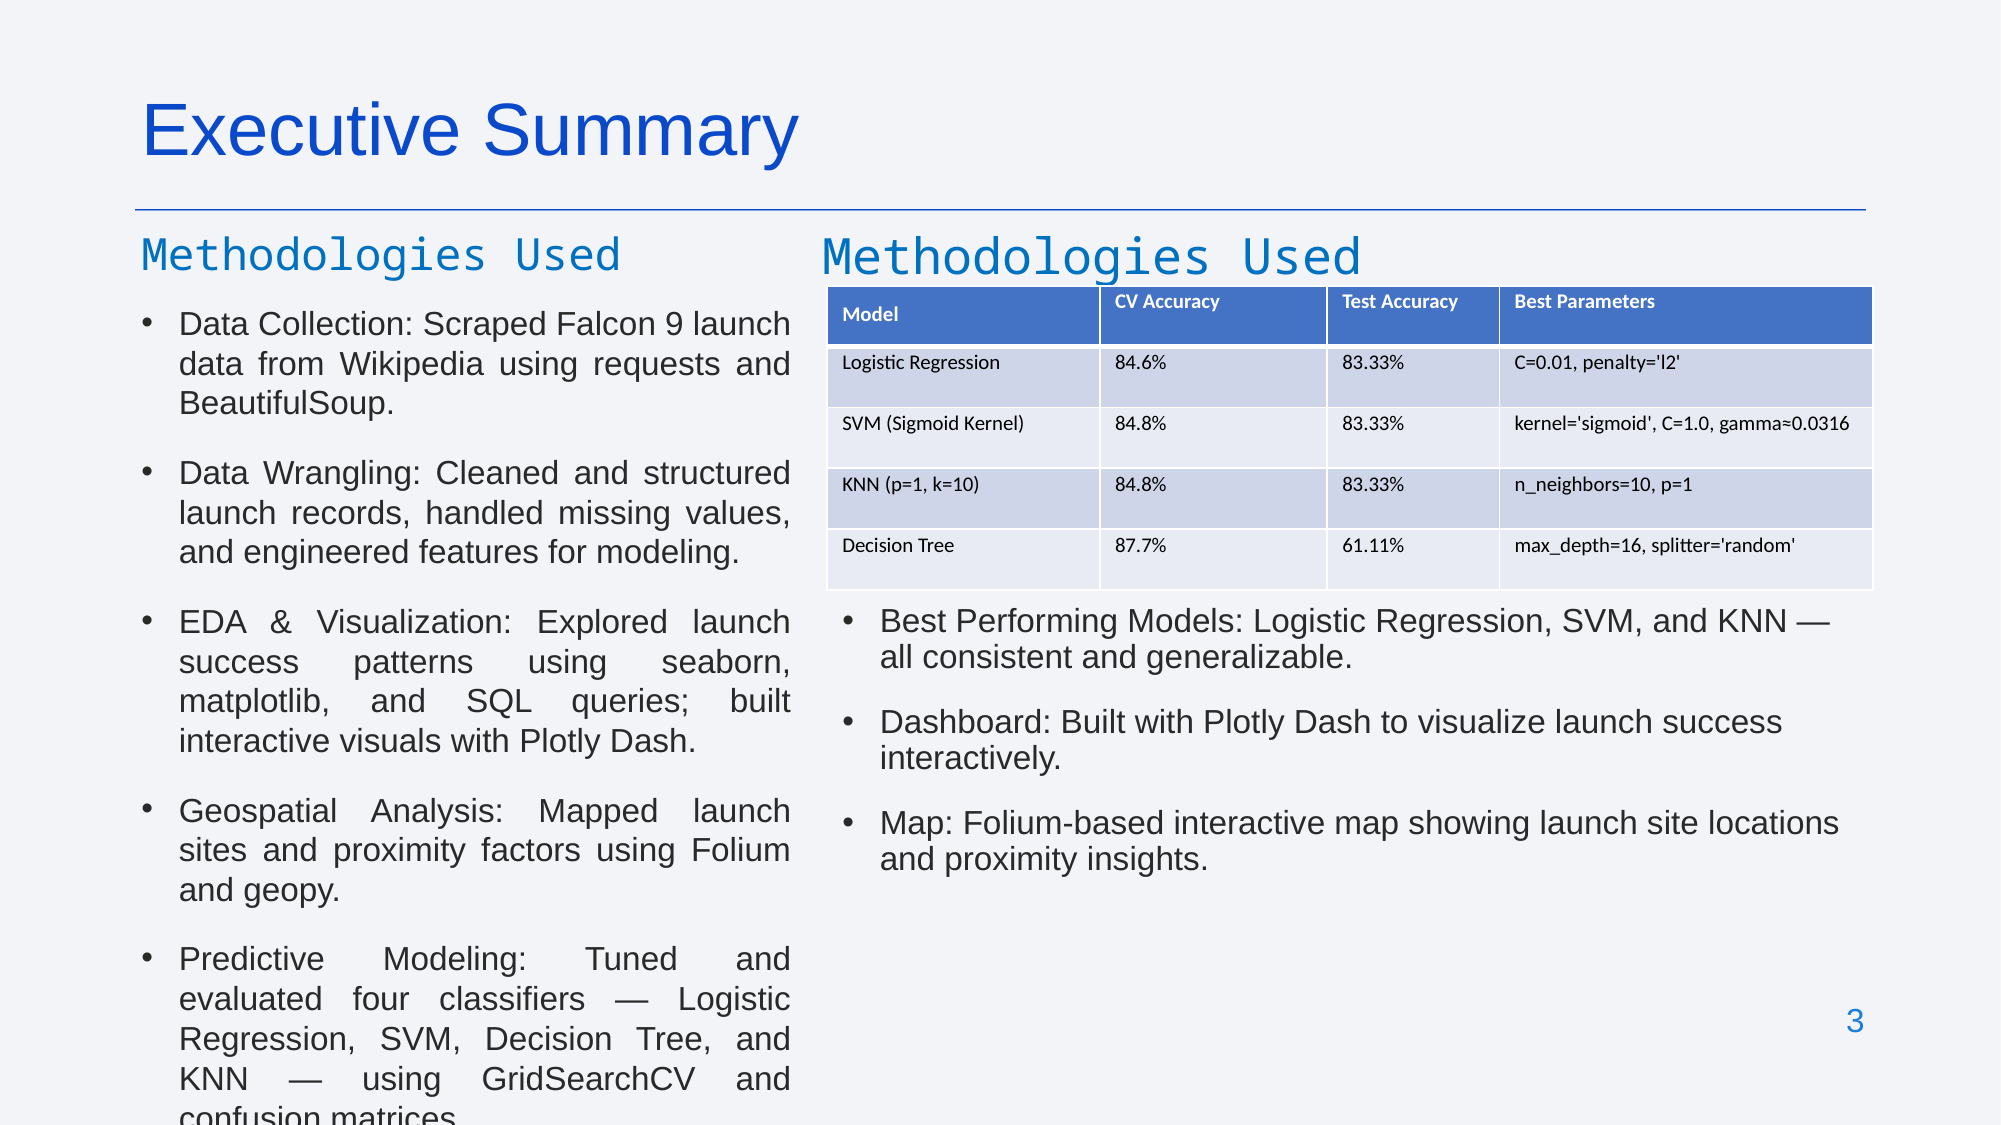

Executive Summary
Methodologies Used
Methodologies Used
| Model | CV Accuracy | Test Accuracy | Best Parameters |
| --- | --- | --- | --- |
| Logistic Regression | 84.6% | 83.33% | C=0.01, penalty='l2' |
| SVM (Sigmoid Kernel) | 84.8% | 83.33% | kernel='sigmoid', C=1.0, gamma≈0.0316 |
| KNN (p=1, k=10) | 84.8% | 83.33% | n\_neighbors=10, p=1 |
| Decision Tree | 87.7% | 61.11% | max\_depth=16, splitter='random' |
Data Collection: Scraped Falcon 9 launch data from Wikipedia using requests and BeautifulSoup.
Data Wrangling: Cleaned and structured launch records, handled missing values, and engineered features for modeling.
EDA & Visualization: Explored launch success patterns using seaborn, matplotlib, and SQL queries; built interactive visuals with Plotly Dash.
Geospatial Analysis: Mapped launch sites and proximity factors using Folium and geopy.
Predictive Modeling: Tuned and evaluated four classifiers — Logistic Regression, SVM, Decision Tree, and KNN — using GridSearchCV and confusion matrices.
Best Performing Models: Logistic Regression, SVM, and KNN — all consistent and generalizable.
Dashboard: Built with Plotly Dash to visualize launch success interactively.
Map: Folium-based interactive map showing launch site locations and proximity insights.
3